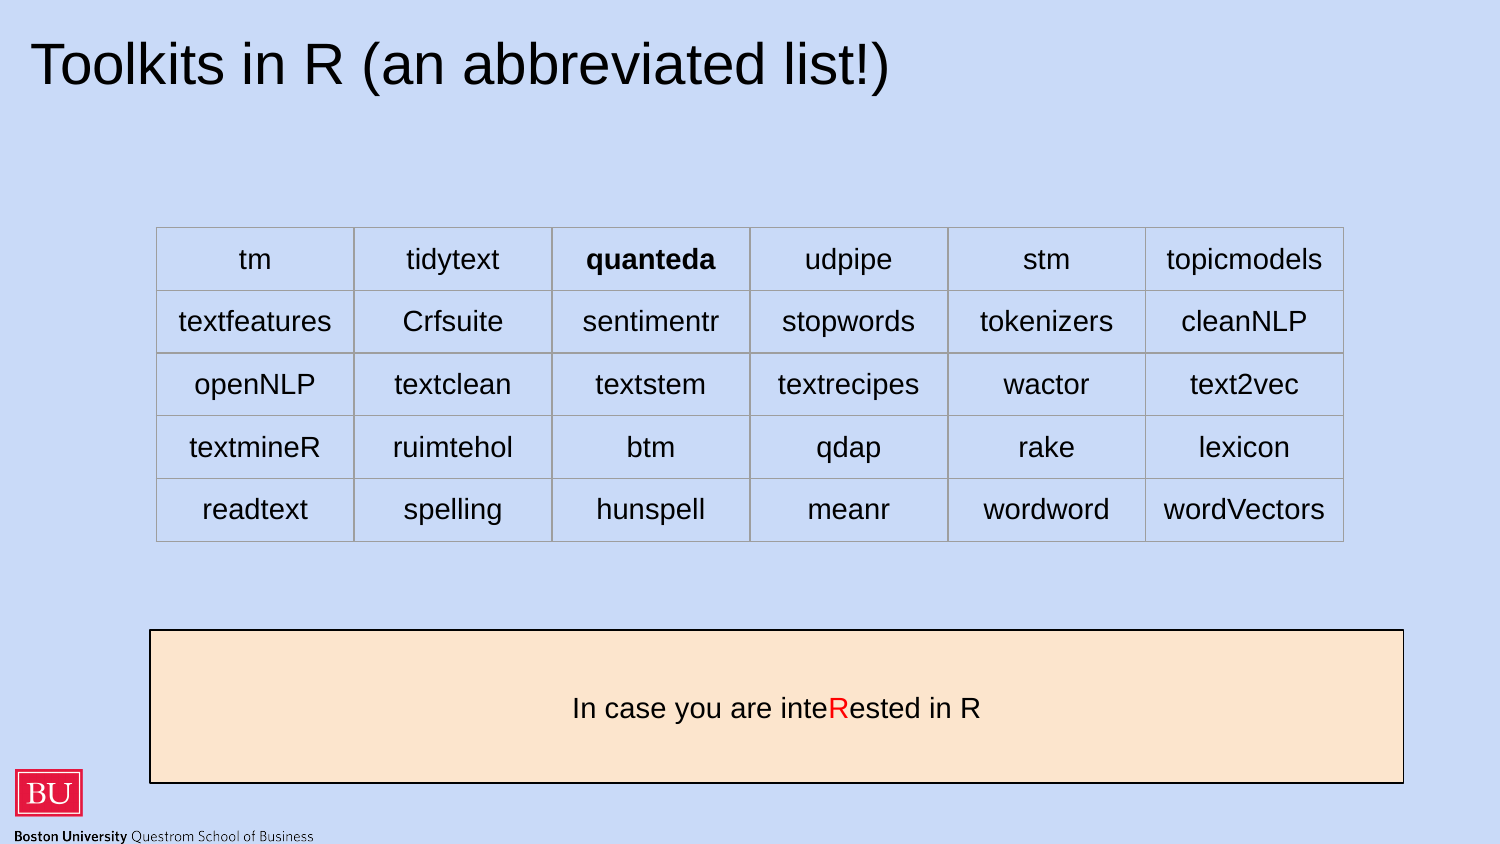

# Toolkits in R (an abbreviated list!)
| tm | tidytext | quanteda | udpipe | stm | topicmodels |
| --- | --- | --- | --- | --- | --- |
| textfeatures | Crfsuite | sentimentr | stopwords | tokenizers | cleanNLP |
| openNLP | textclean | textstem | textrecipes | wactor | text2vec |
| textmineR | ruimtehol | btm | qdap | rake | lexicon |
| readtext | spelling | hunspell | meanr | wordword | wordVectors |
In case you are inteRested in R